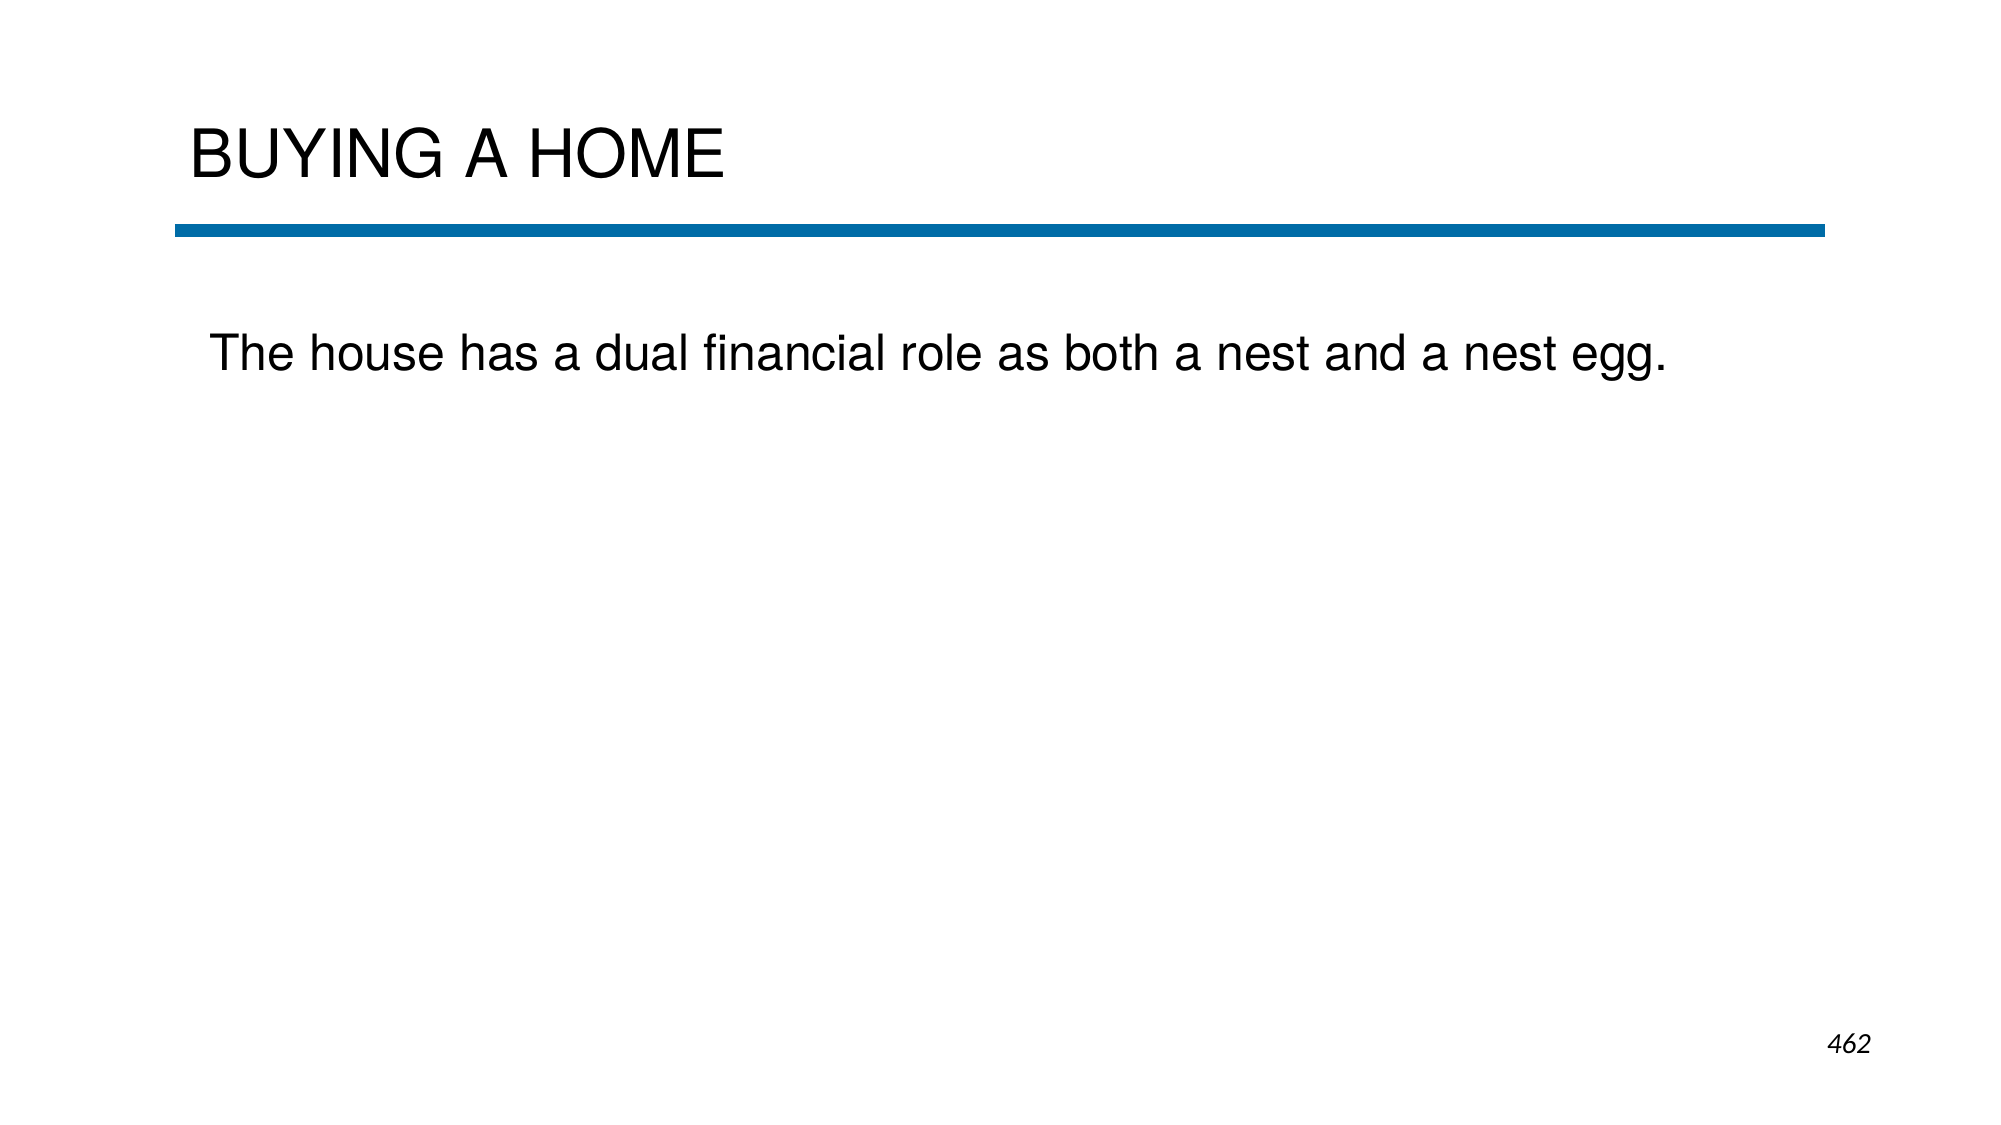

# Buying a home
The house has a dual financial role as both a nest and a nest egg.
1-462